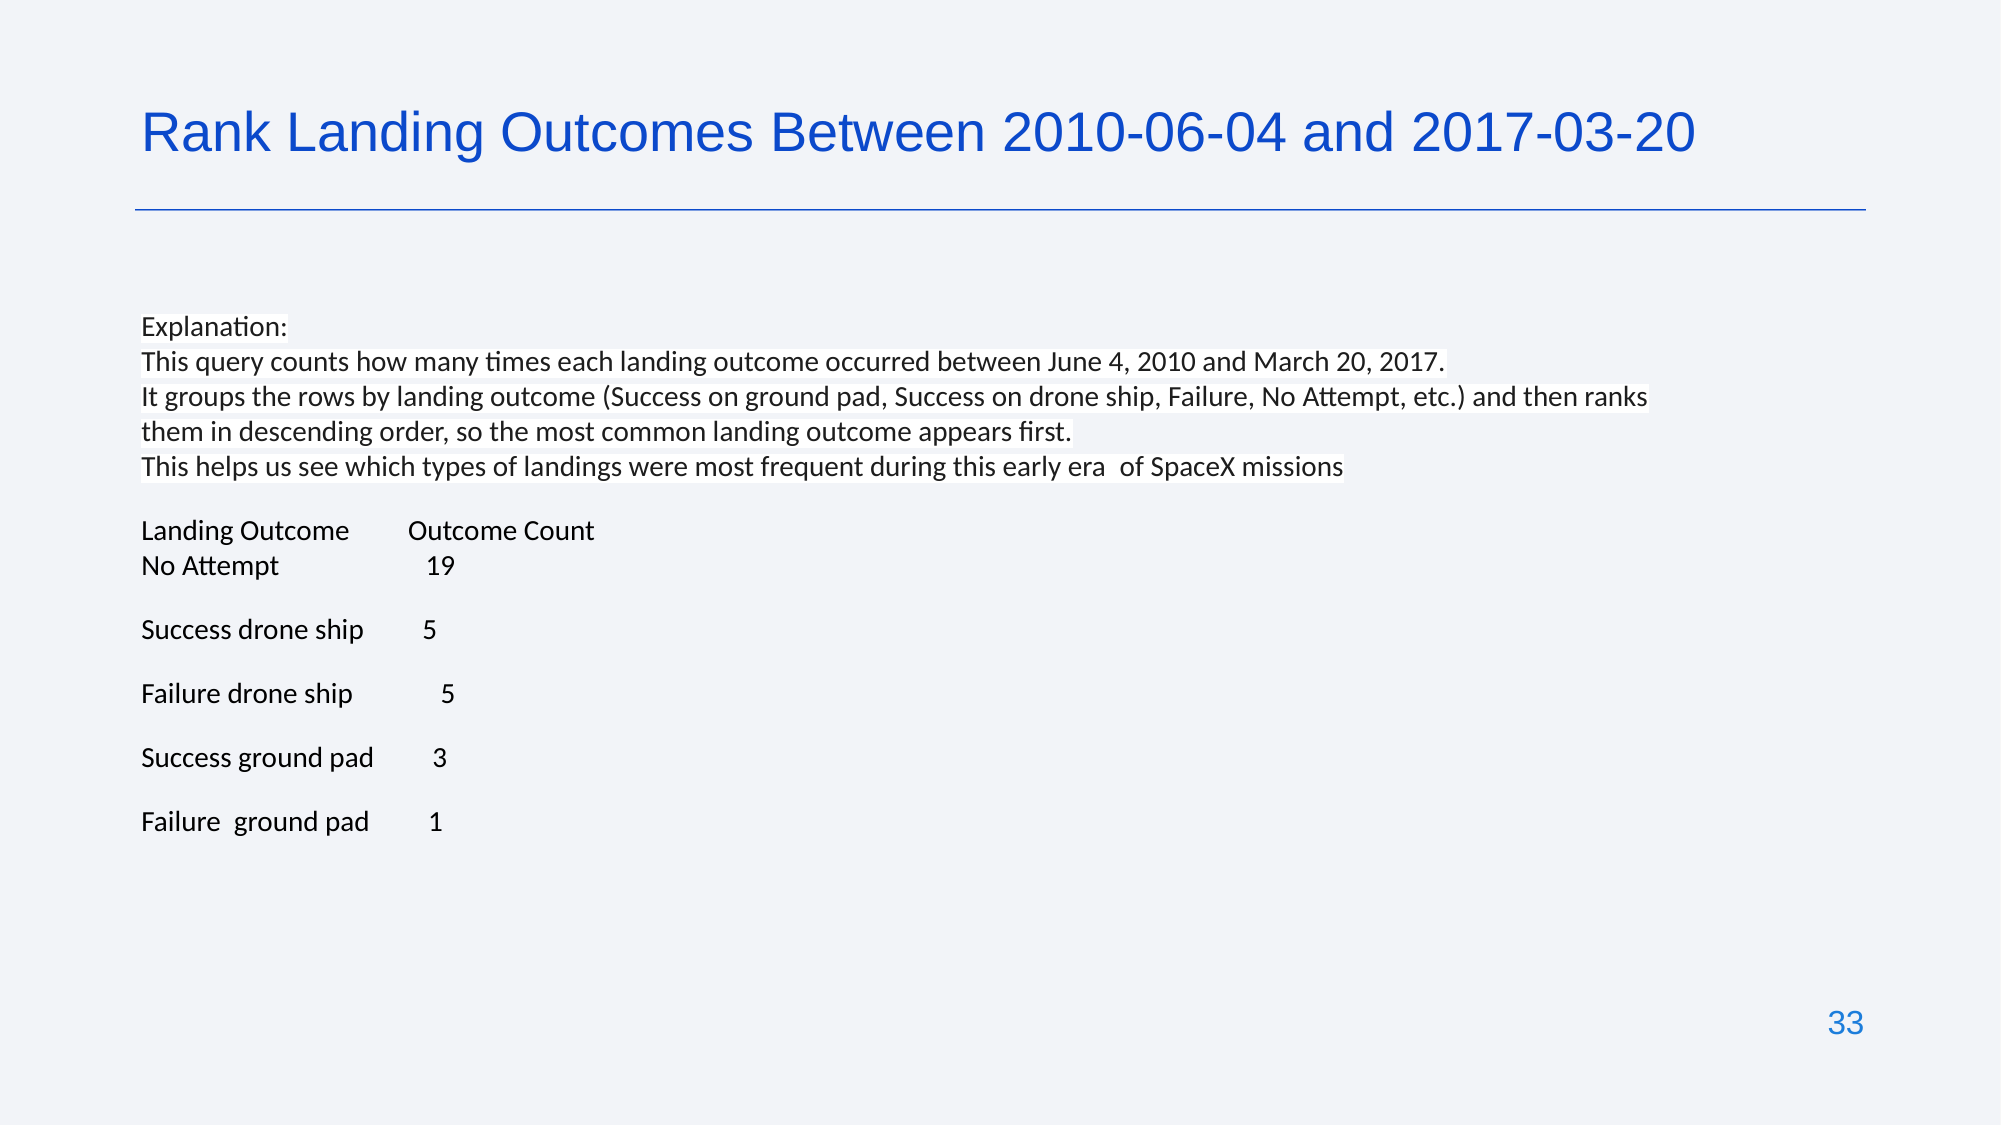

Rank Landing Outcomes Between 2010-06-04 and 2017-03-20
Explanation:
This query counts how many times each landing outcome occurred between June 4, 2010 and March 20, 2017.
It groups the rows by landing outcome (Success on ground pad, Success on drone ship, Failure, No Attempt, etc.) and then ranks them in descending order, so the most common landing outcome appears first.
This helps us see which types of landings were most frequent during this early era  of SpaceX missions
Landing Outcome  Outcome Count
No Attempt     19
Success drone ship  5
Failure drone ship   5
Success ground pad  3
Failure  ground pad  1

33